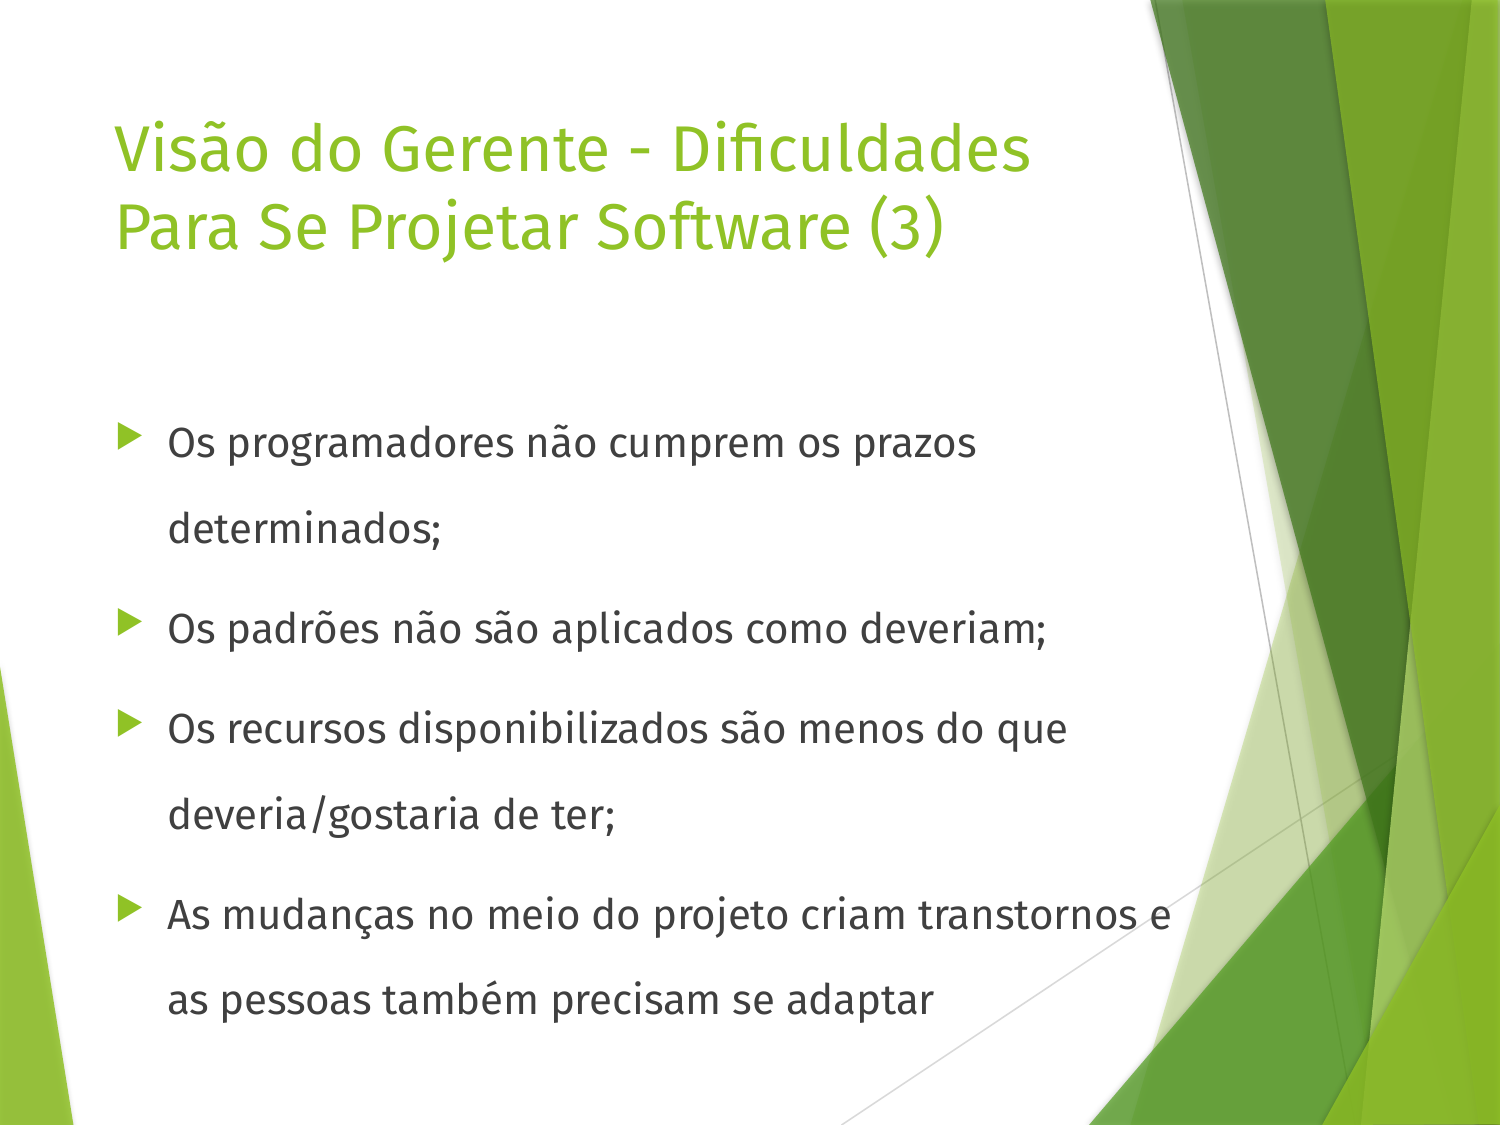

# Visão do Gerente - Dificuldades Para Se Projetar Software (3)
Os programadores não cumprem os prazos determinados;
Os padrões não são aplicados como deveriam;
Os recursos disponibilizados são menos do que deveria/gostaria de ter;
As mudanças no meio do projeto criam transtornos e as pessoas também precisam se adaptar